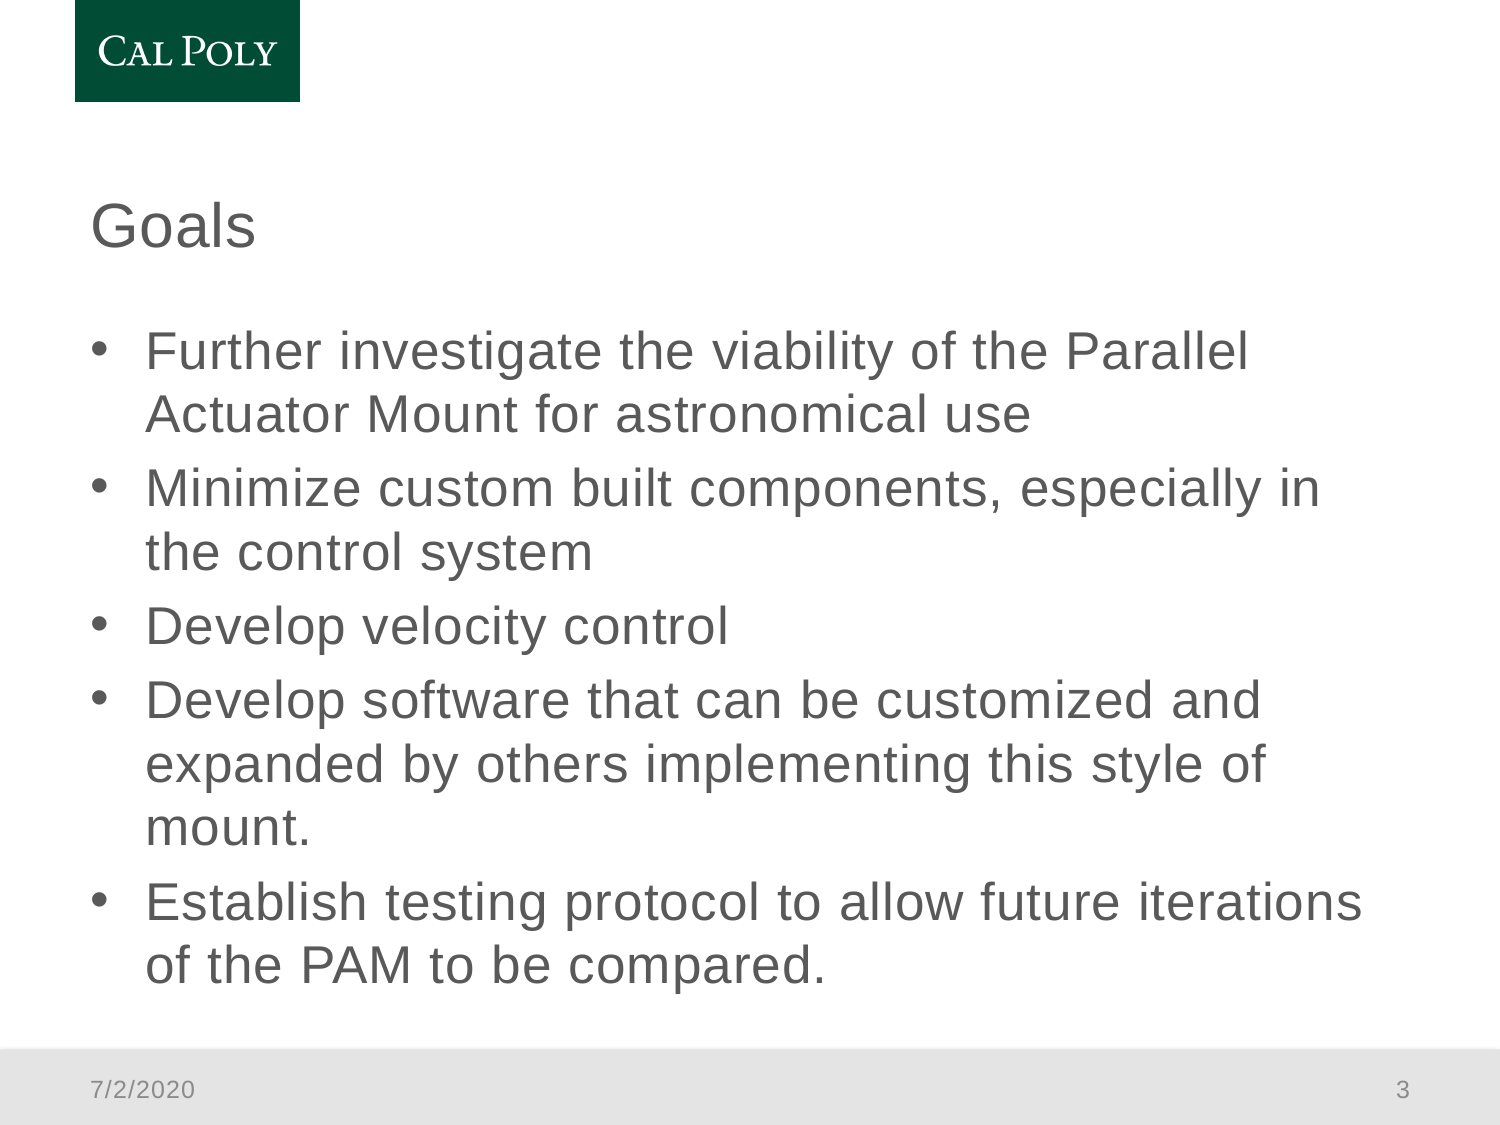

# Goals
Further investigate the viability of the Parallel Actuator Mount for astronomical use
Minimize custom built components, especially in the control system
Develop velocity control
Develop software that can be customized and expanded by others implementing this style of mount.
Establish testing protocol to allow future iterations of the PAM to be compared.
7/2/2020

3